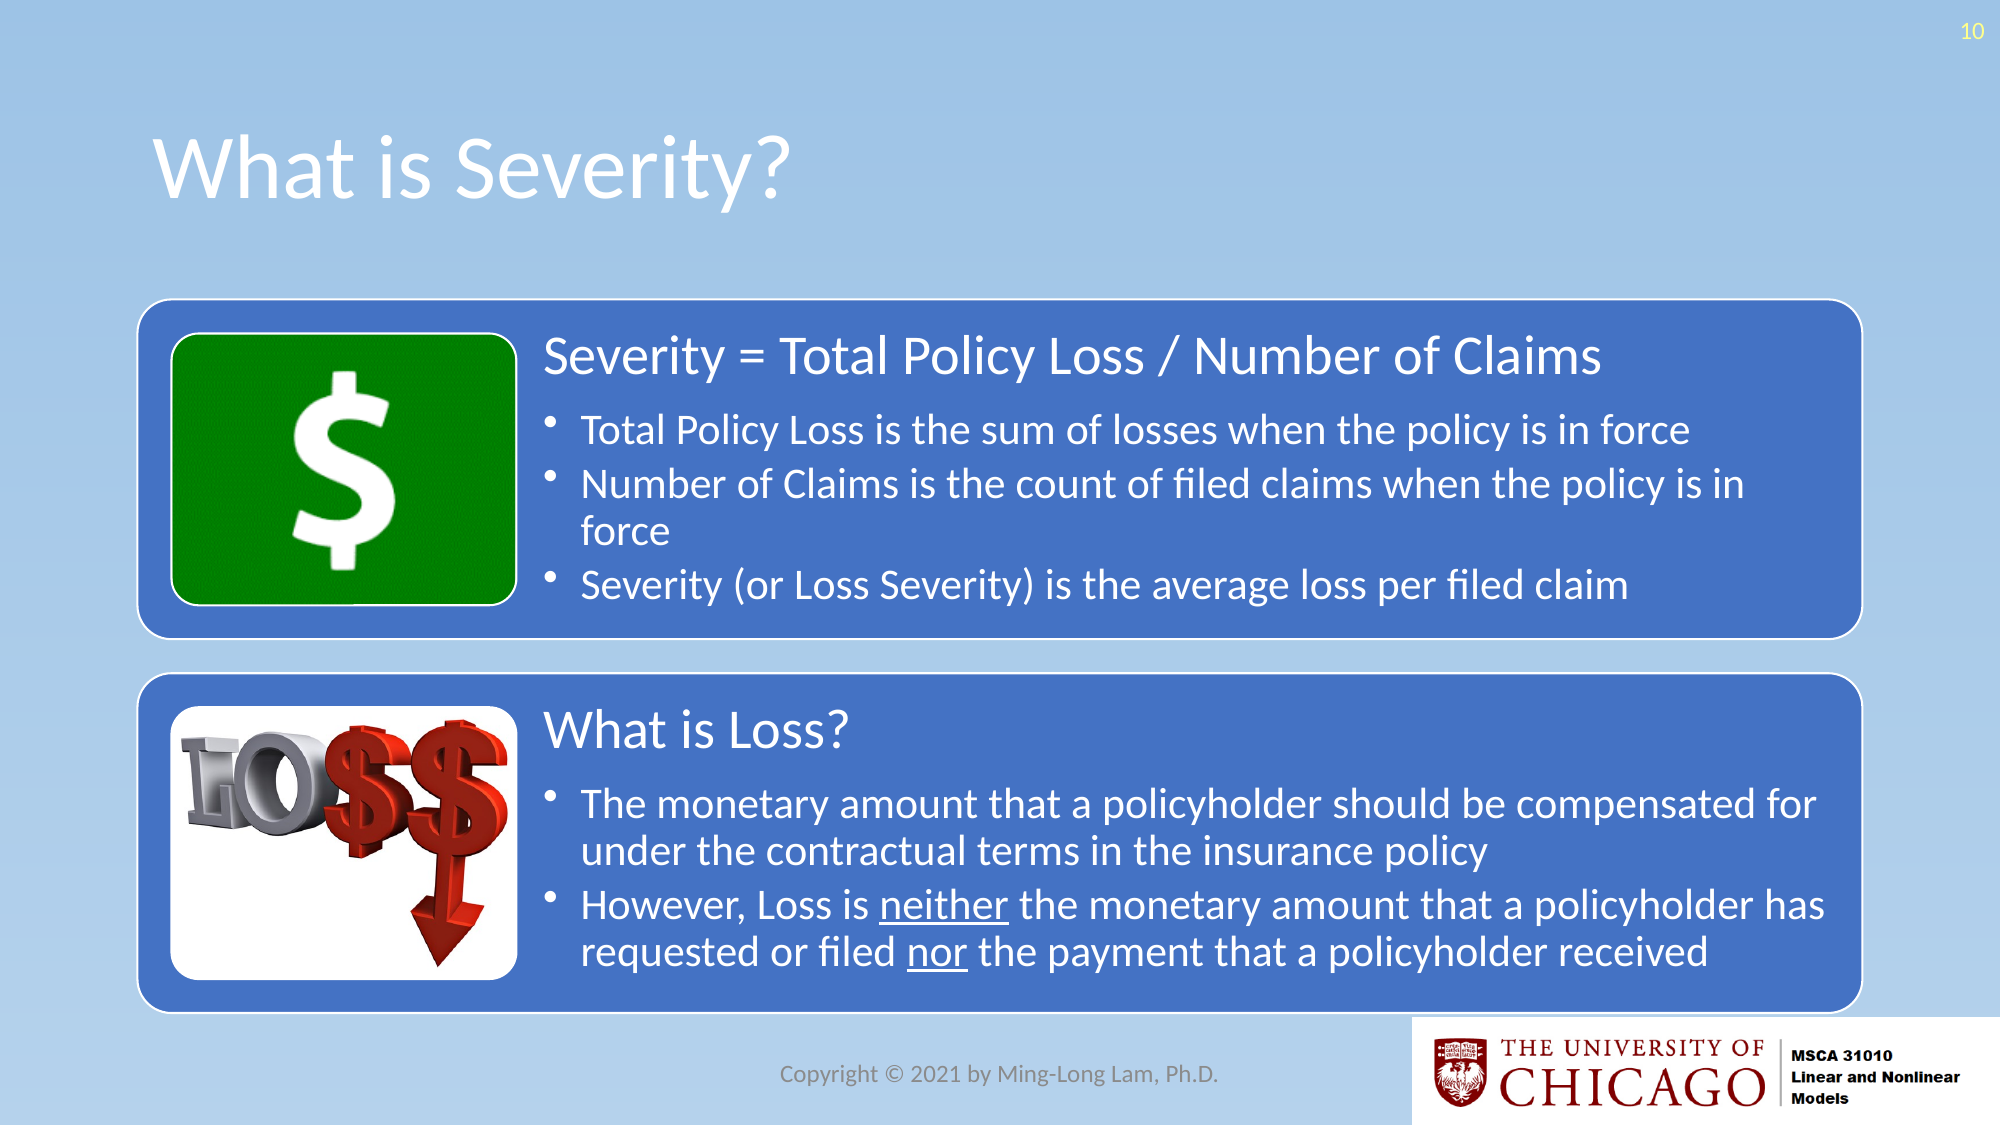

10
# What is Severity?
Severity = Total Policy Loss / Number of Claims
Total Policy Loss is the sum of losses when the policy is in force
Number of Claims is the count of filed claims when the policy is in force
Severity (or Loss Severity) is the average loss per filed claim

What is Loss?
The monetary amount that a policyholder should be compensated for under the contractual terms in the insurance policy
However, Loss is neither the monetary amount that a policyholder has requested or filed nor the payment that a policyholder received
Copyright © 2021 by Ming-Long Lam, Ph.D.